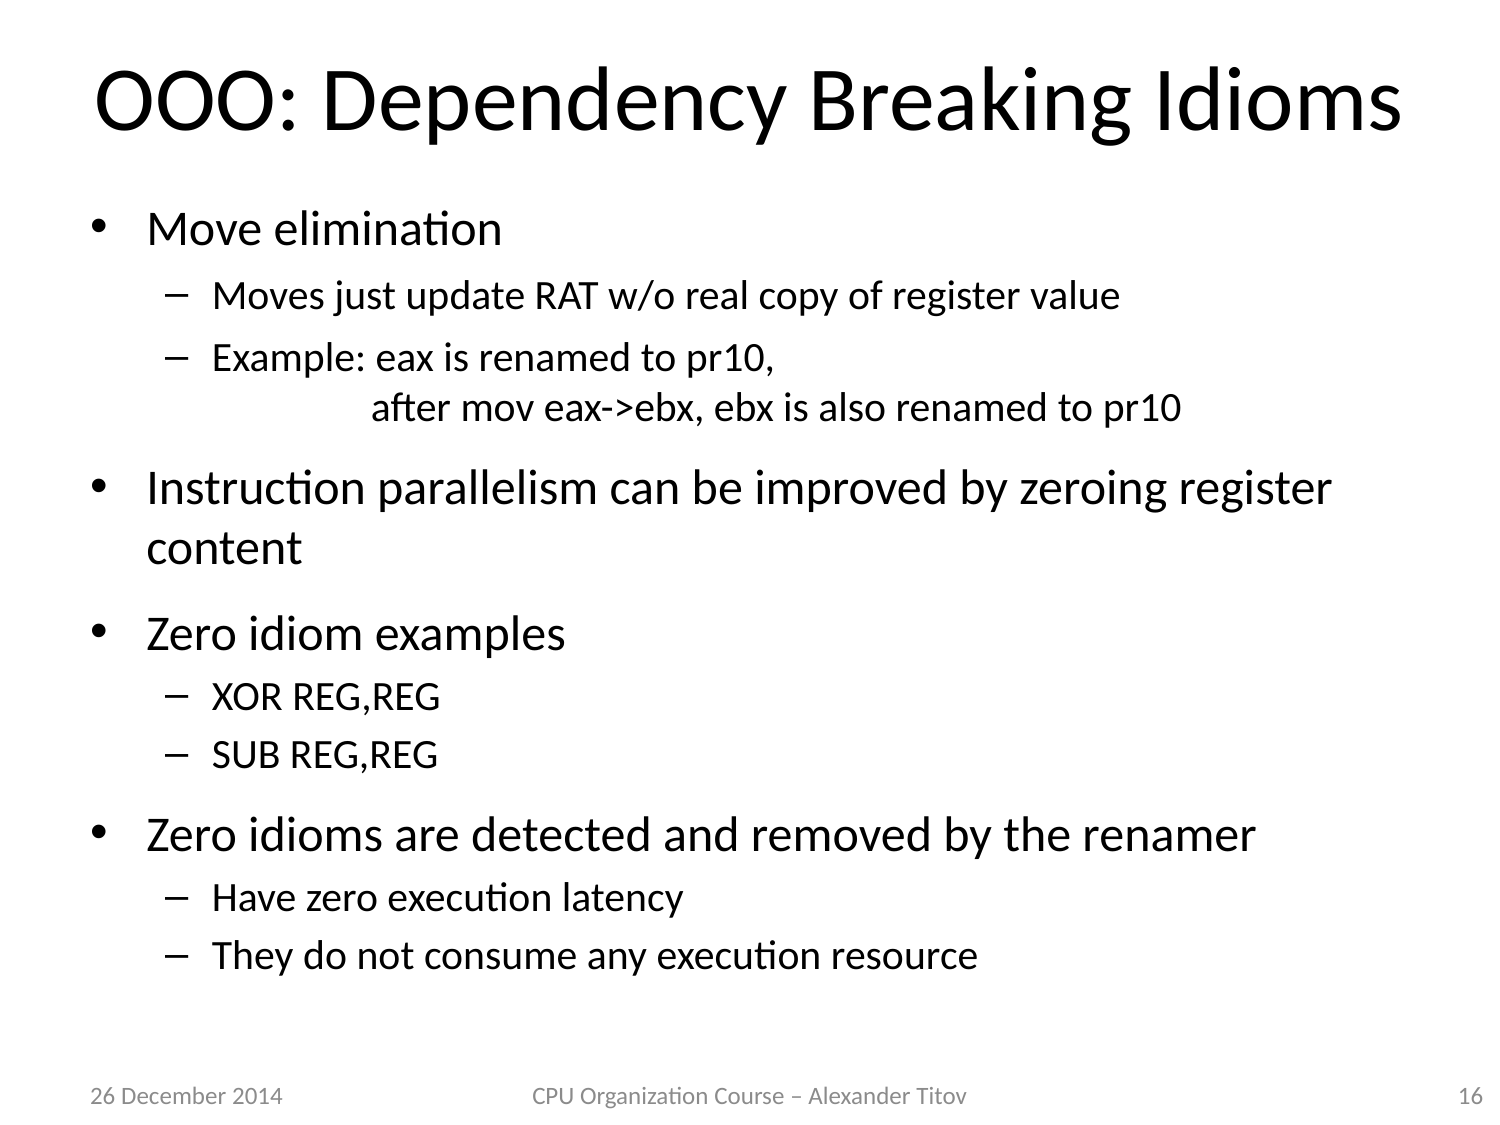

# OOO: Dependency Breaking Idioms
Move elimination
Moves just update RAT w/o real copy of register value
Example: eax is renamed to pr10,
after mov eax->ebx, ebx is also renamed to pr10
Instruction parallelism can be improved by zeroing register content
Zero idiom examples
XOR REG,REG
SUB REG,REG
Zero idioms are detected and removed by the renamer
Have zero execution latency
They do not consume any execution resource
26 December 2014
CPU Organization Course – Alexander Titov
16